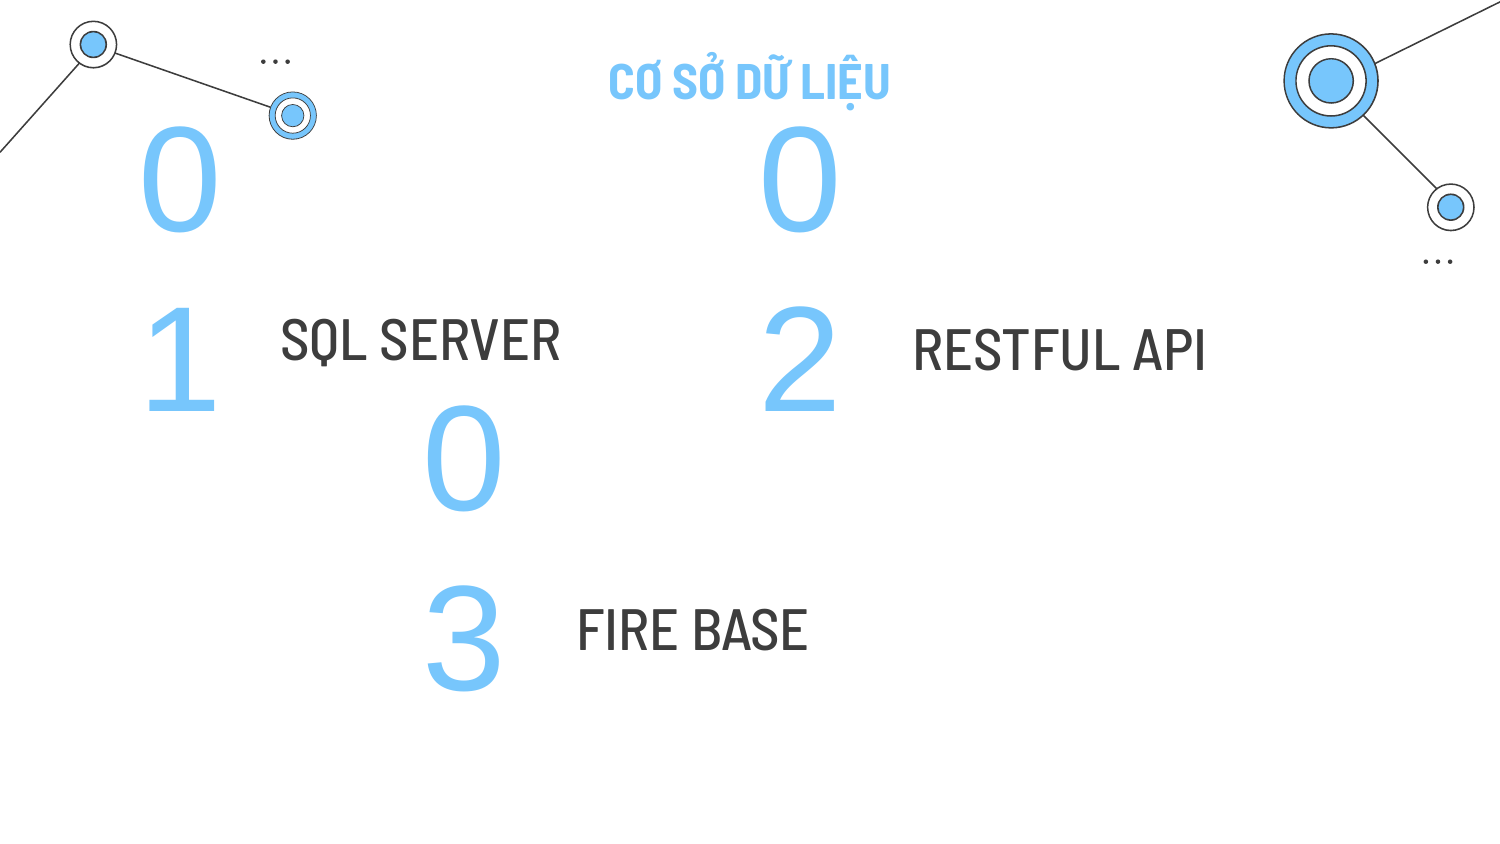

# CƠ SỞ DỮ LIỆU
01
02
SQL SERVER
RESTFUL API
03
FIRE BASE